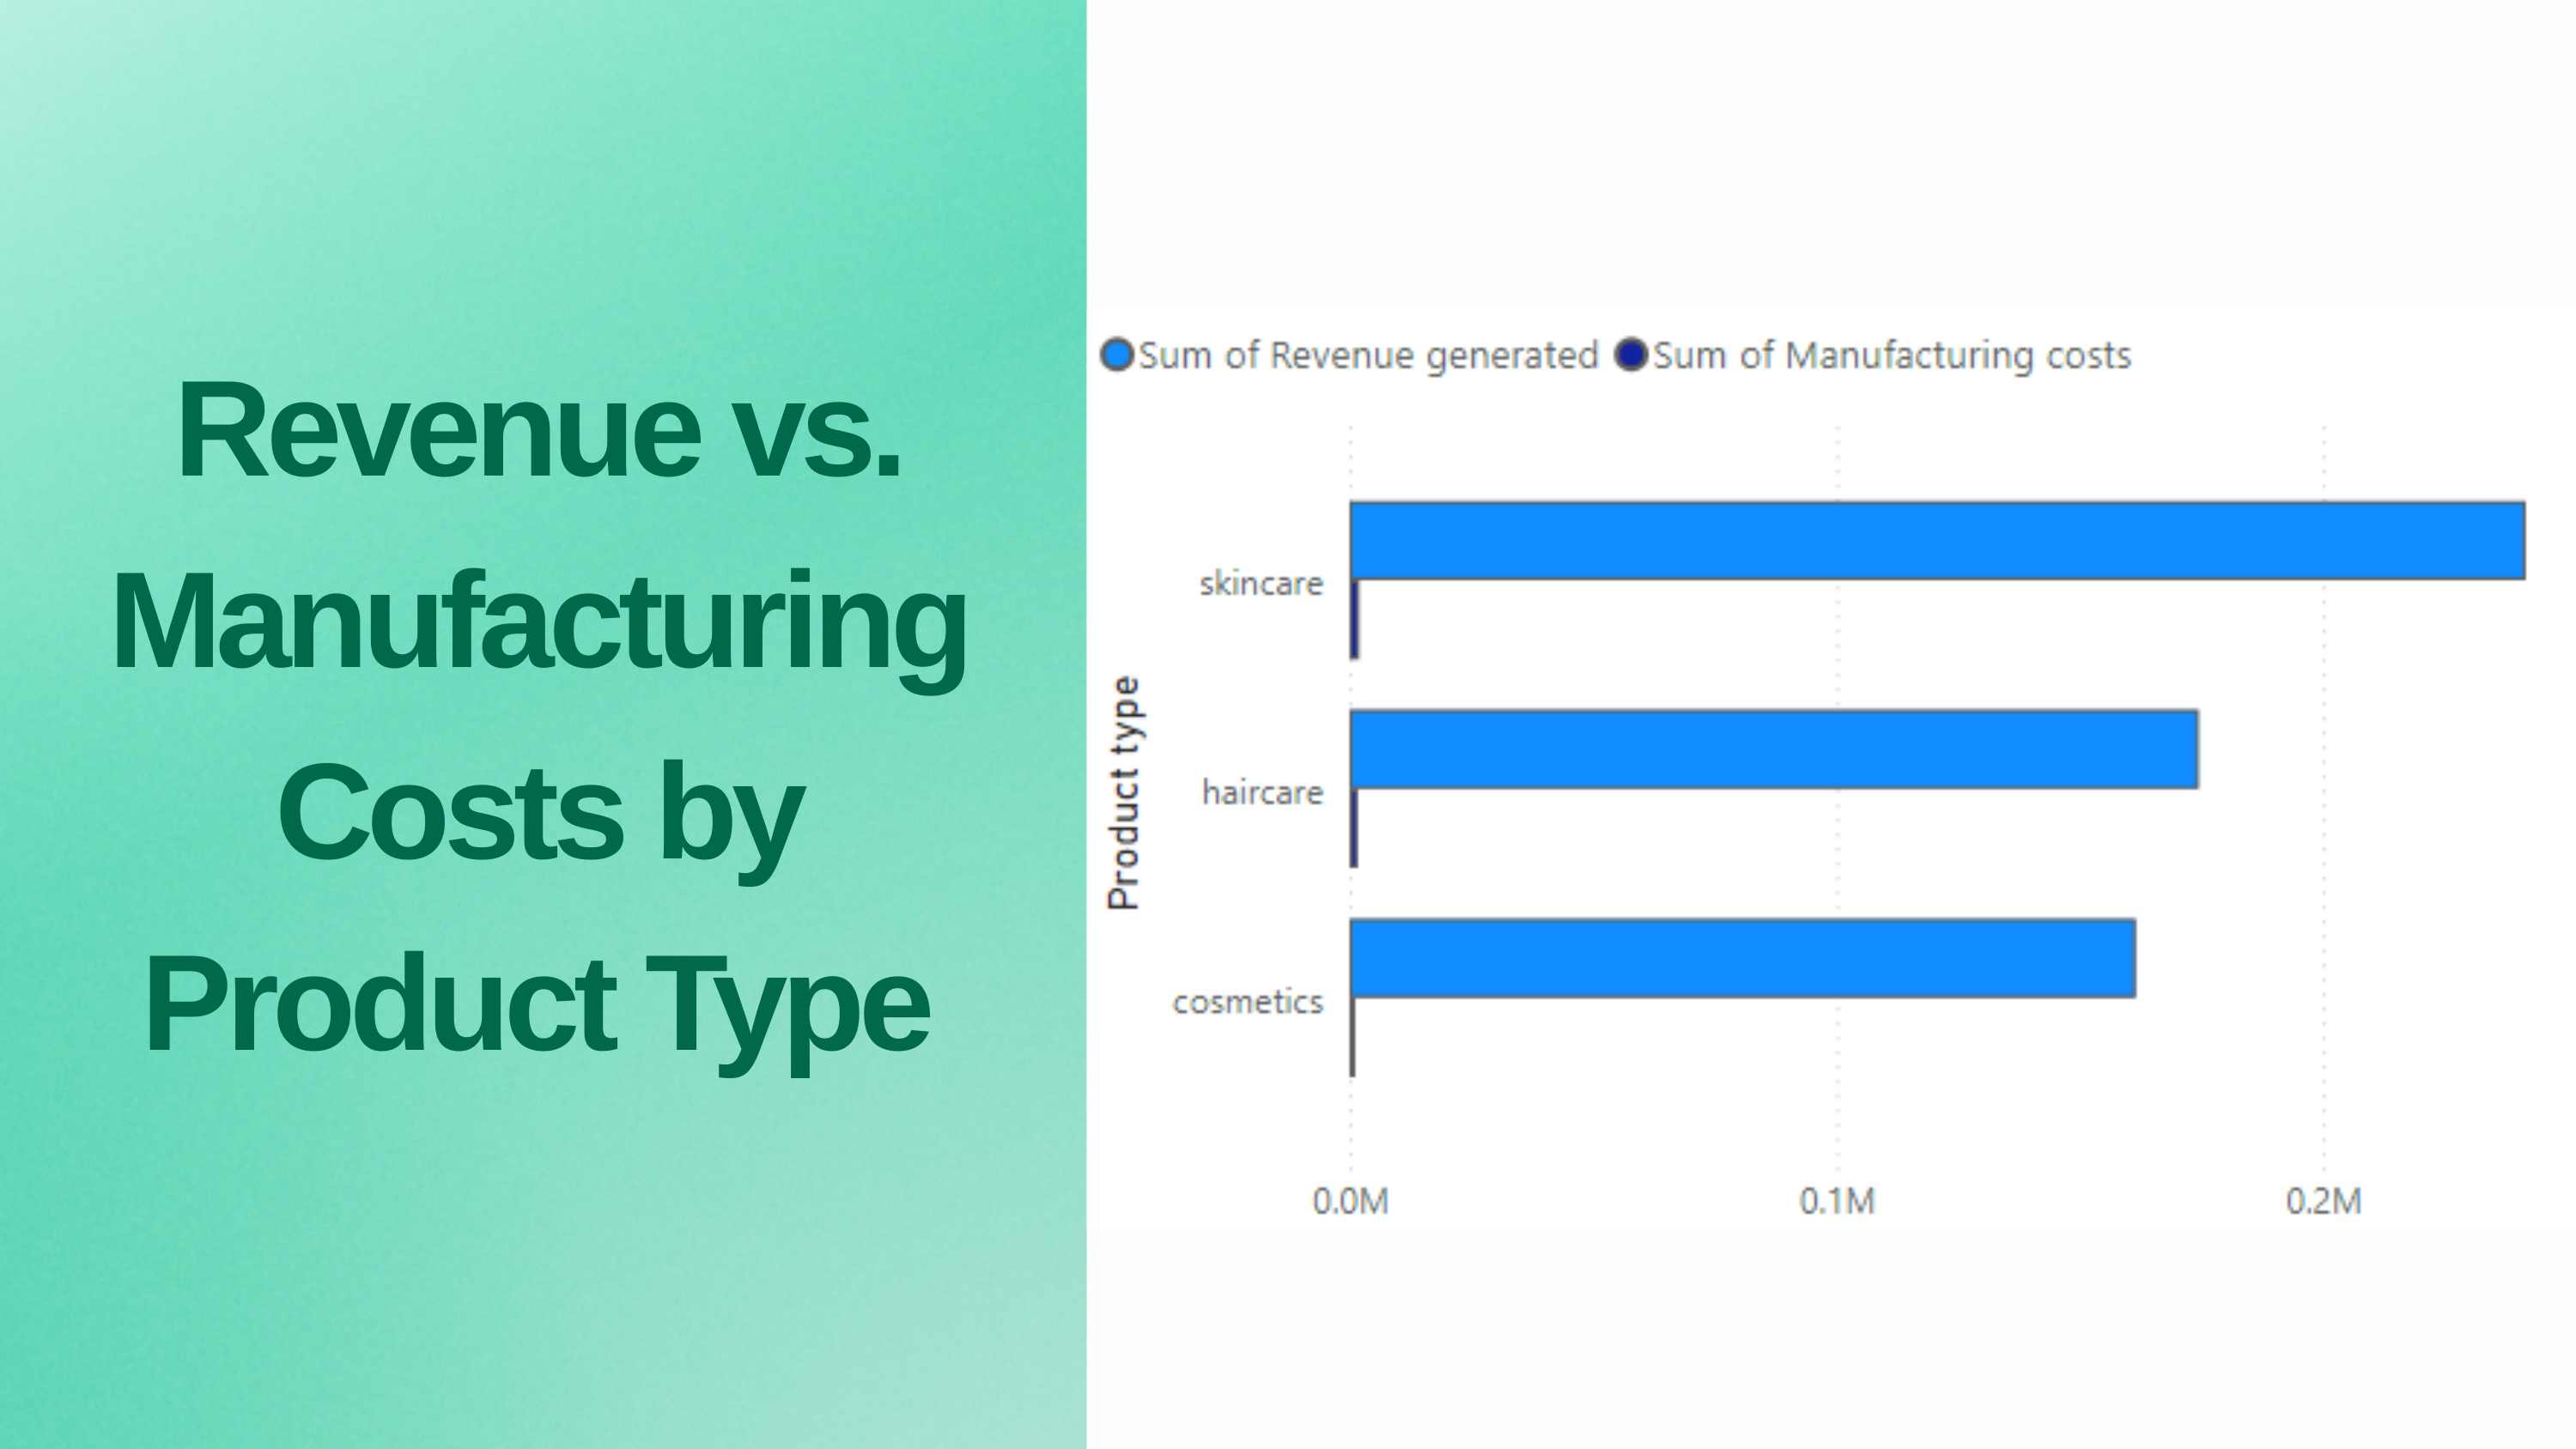

Revenue vs. Manufacturing Costs by Product Type